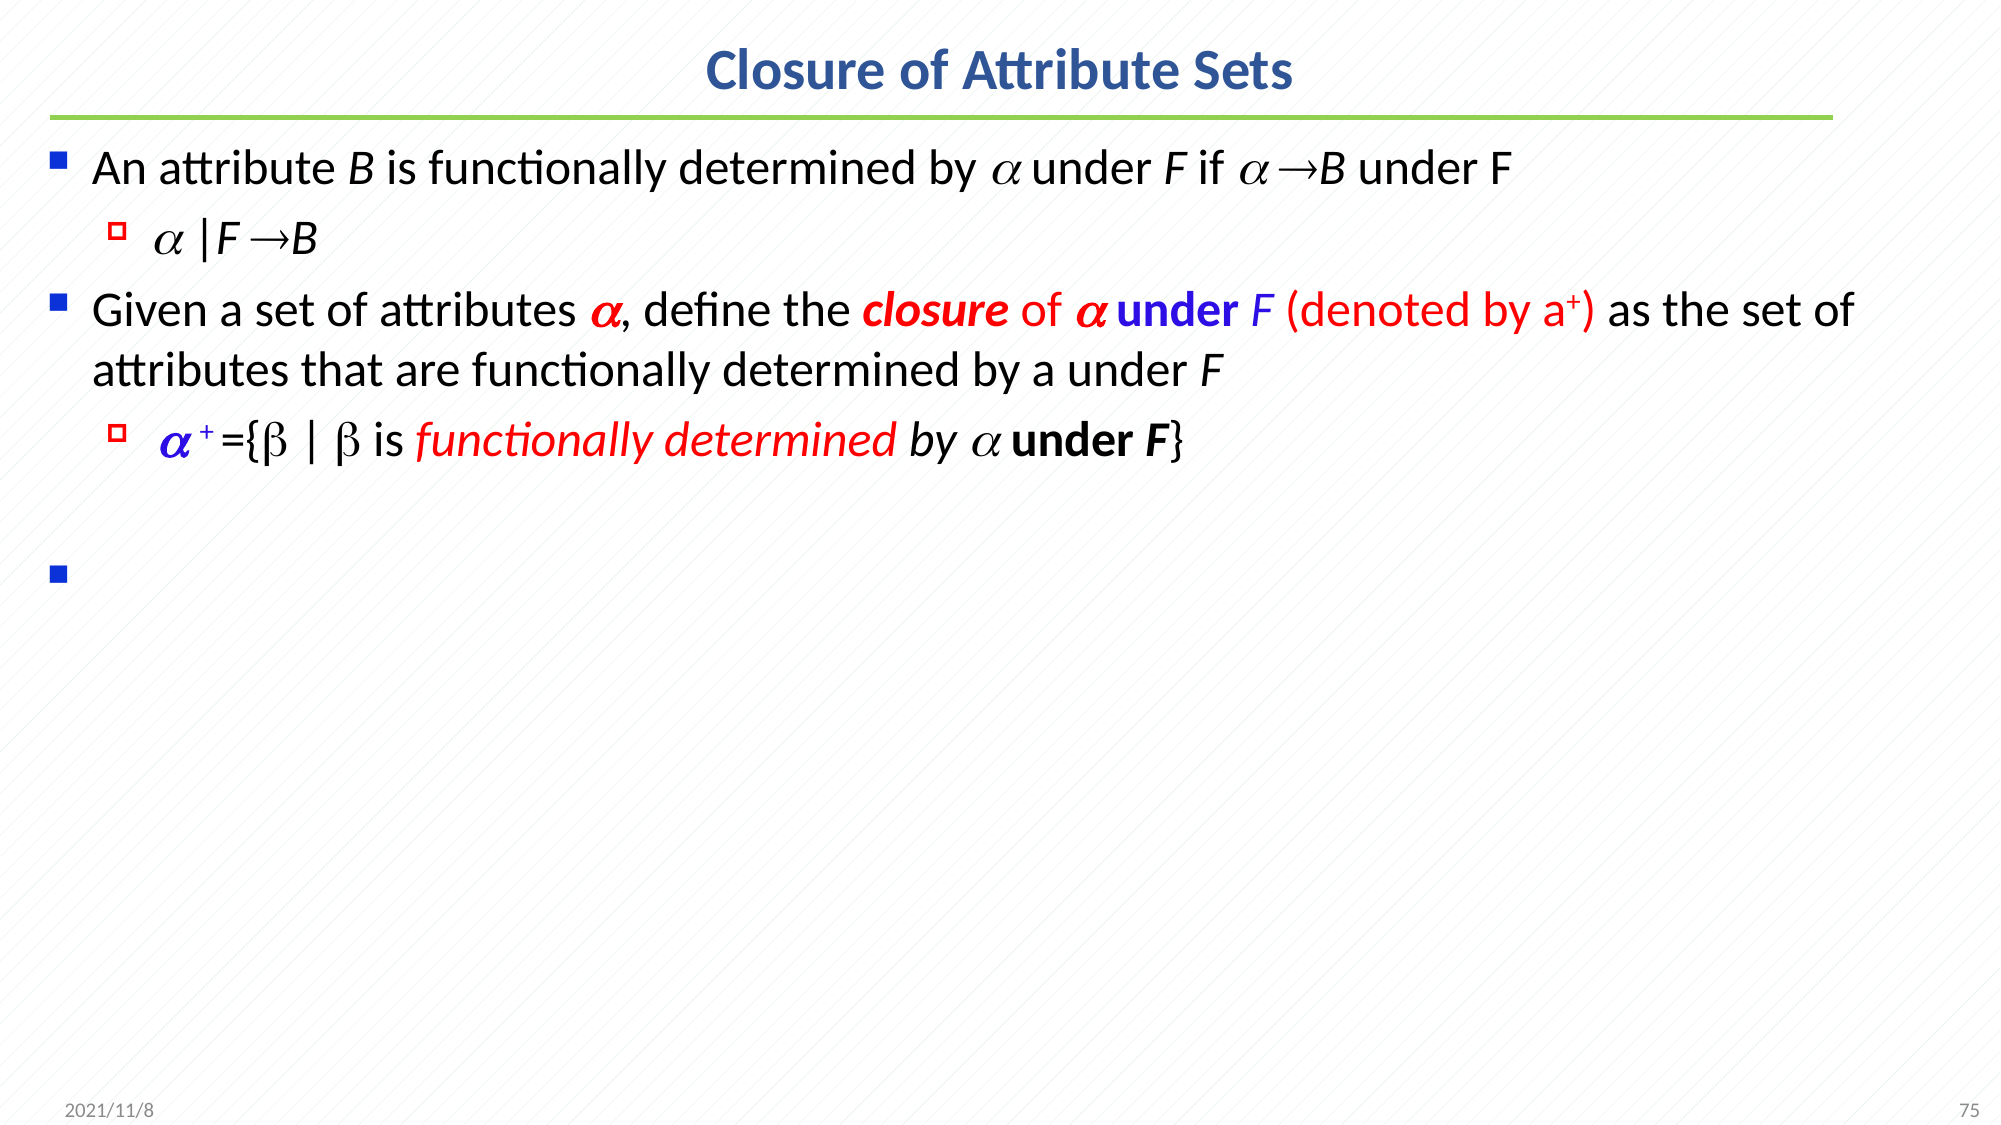

# Closure of Attribute Sets
An attribute B is functionally determined by α under F if α →B under F
α |F →B
Given a set of attributes α, define the closure of α under F (denoted by a+) as the set of attributes that are functionally determined by a under F
 α + ={β | β is functionally determined by α under F}

75
2021/11/8